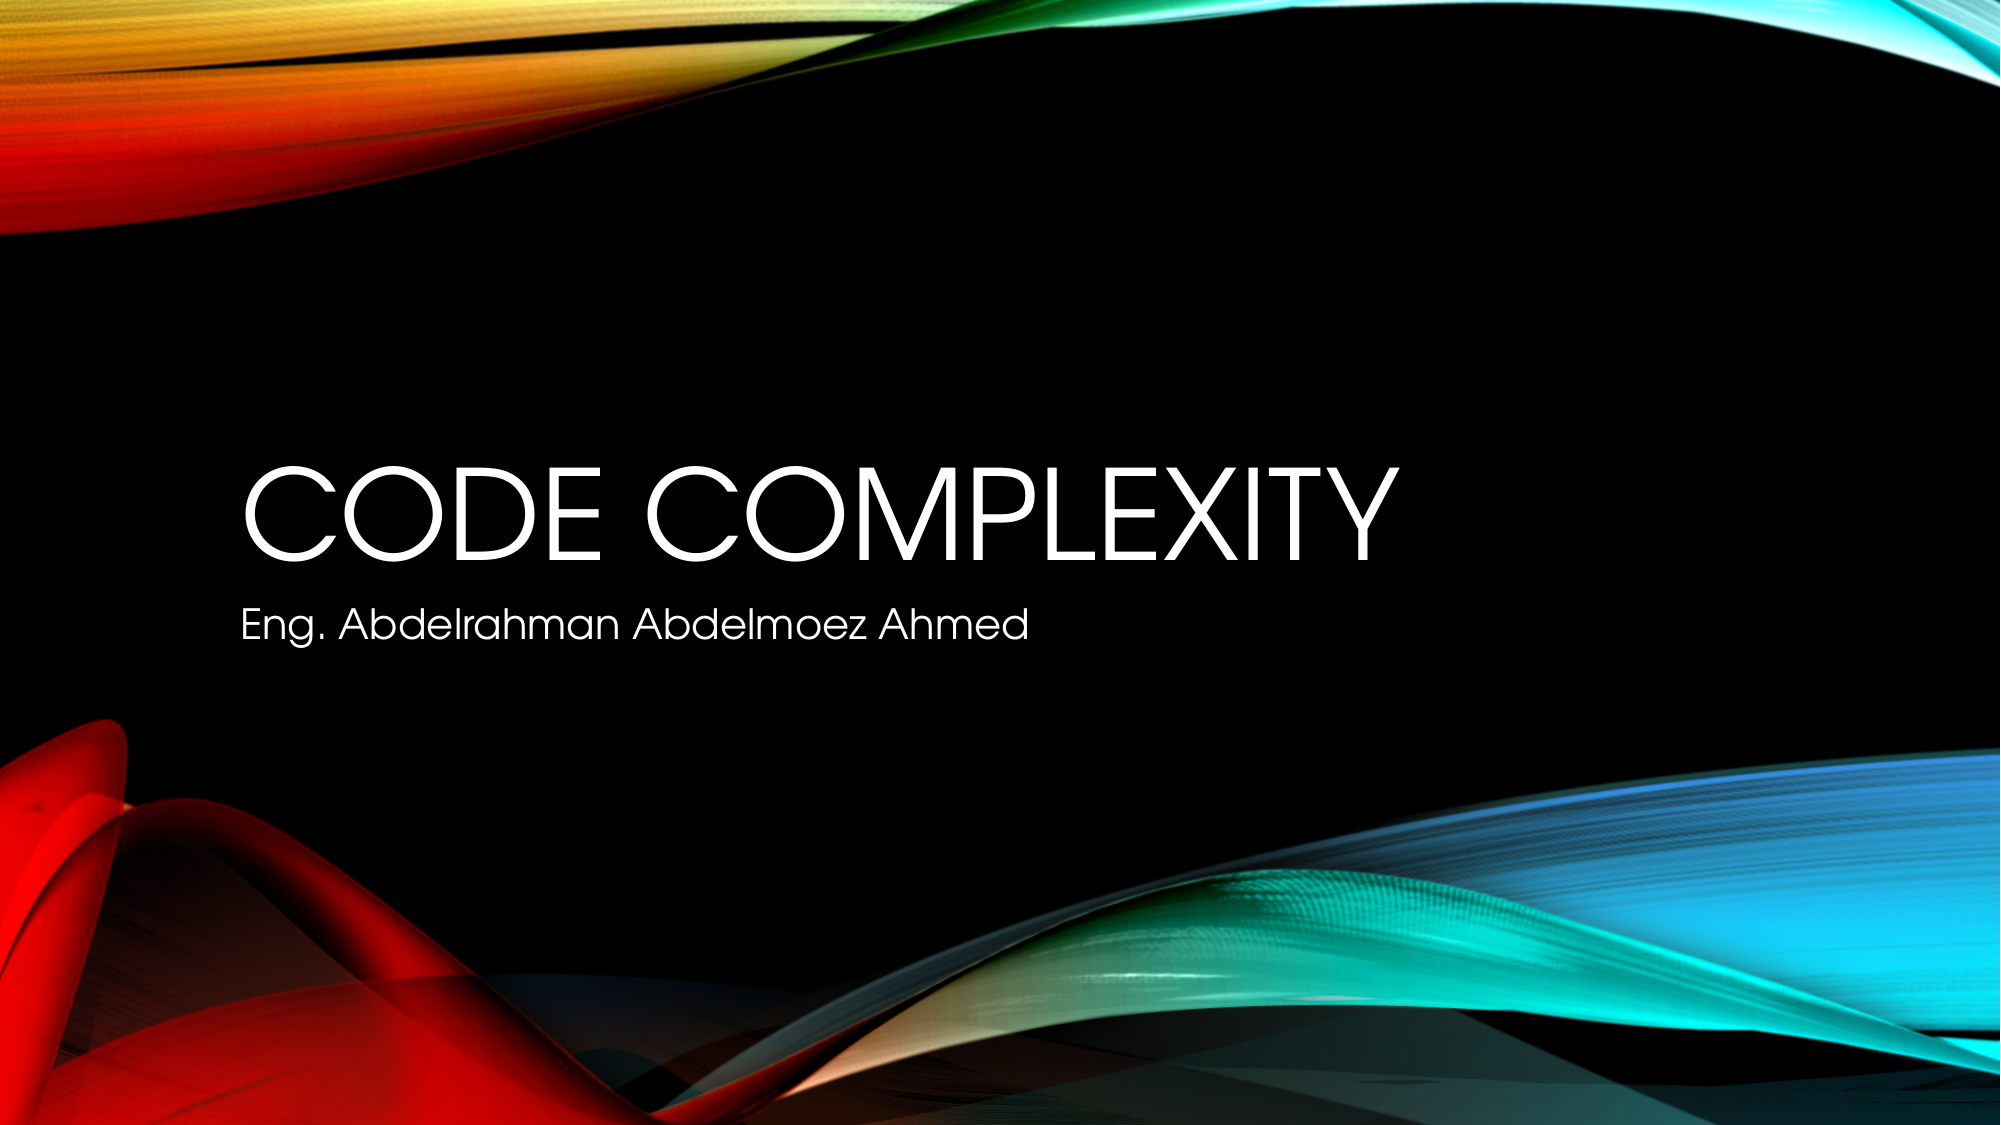

# Code complexity
Eng. Abdelrahman Abdelmoez Ahmed